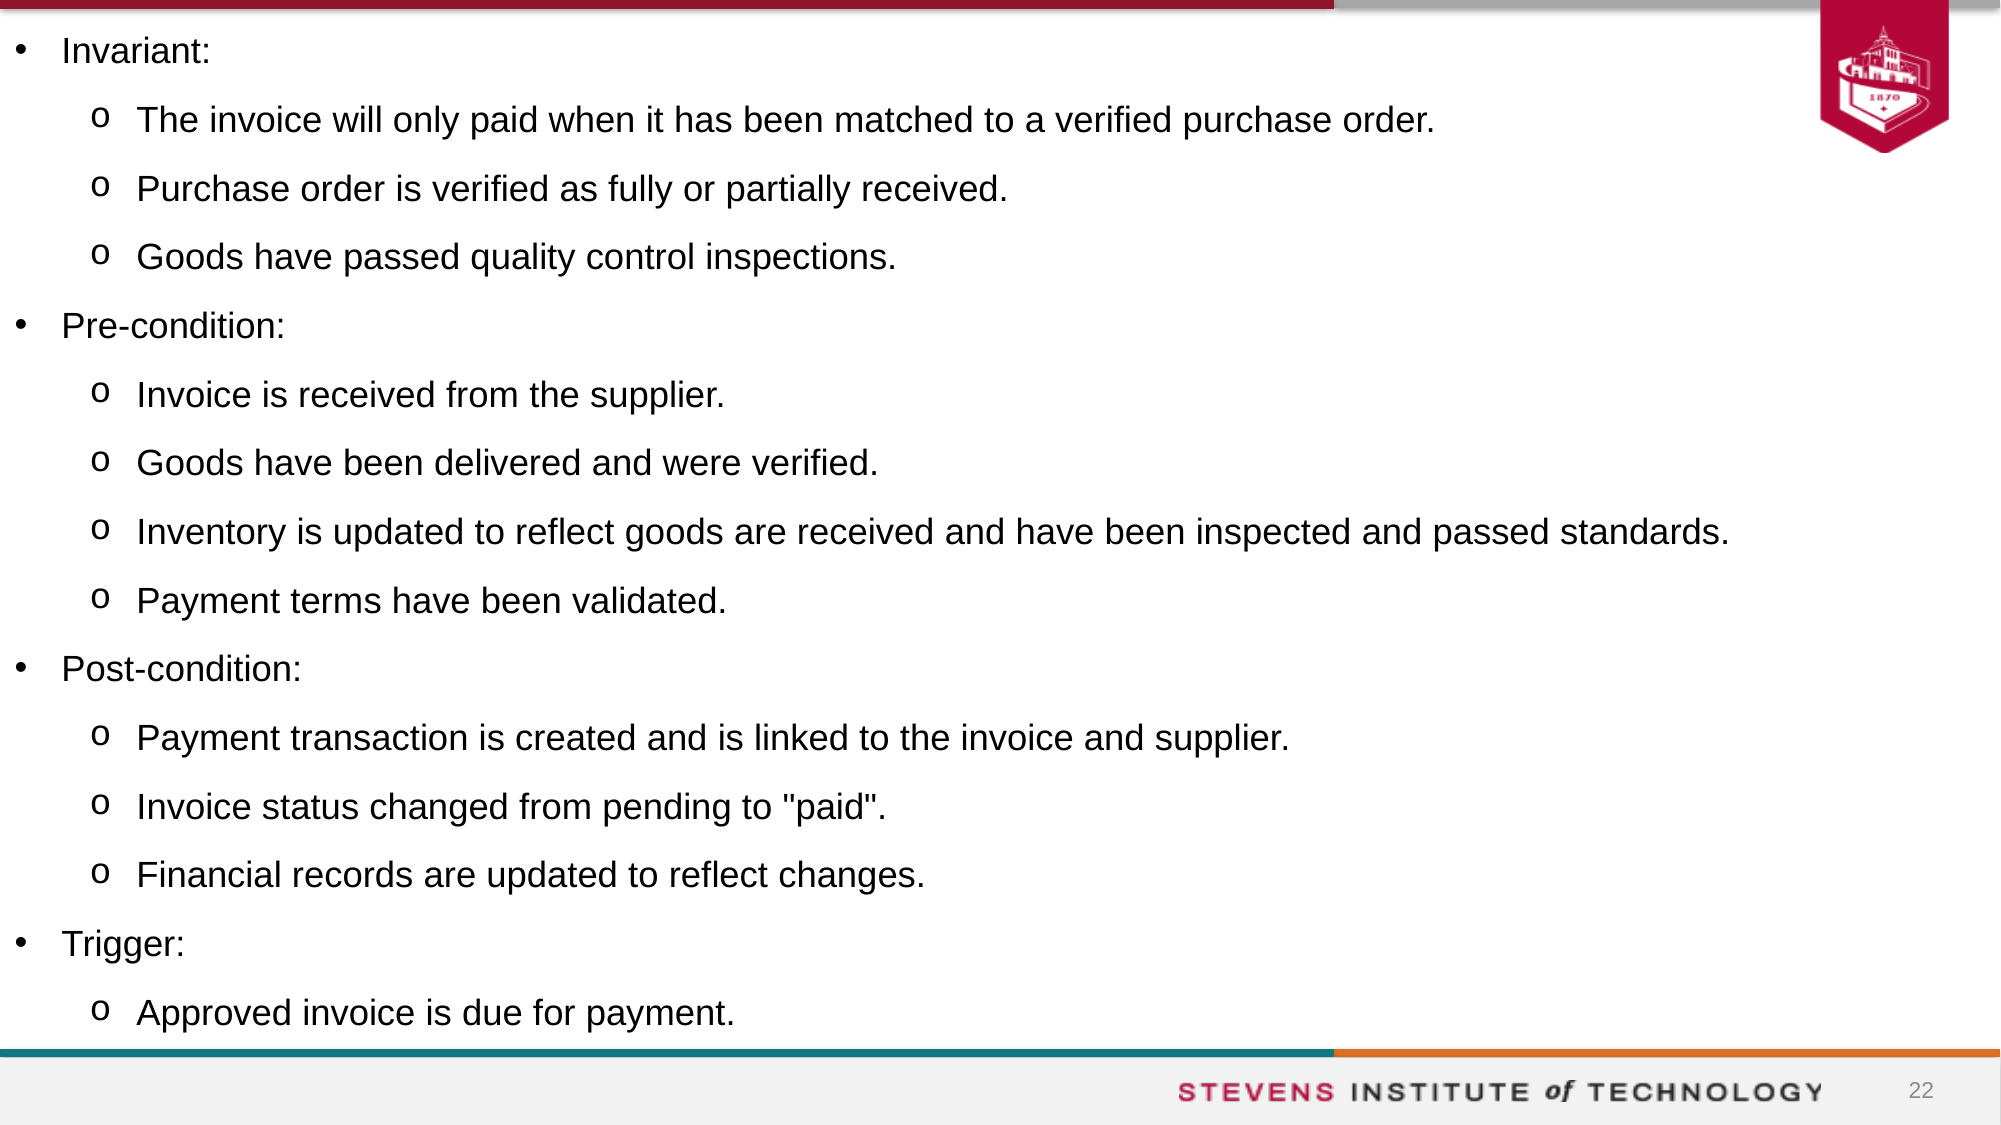

Invariant:
The invoice will only paid when it has been matched to a verified purchase order.
Purchase order is verified as fully or partially received.
Goods have passed quality control inspections.
Pre-condition:
Invoice is received from the supplier.
Goods have been delivered and were verified.
Inventory is updated to reflect goods are received and have been inspected and passed standards.
Payment terms have been validated.
Post-condition:
Payment transaction is created and is linked to the invoice and supplier.
Invoice status changed from pending to "paid".
Financial records are updated to reflect changes.
Trigger:
Approved invoice is due for payment.
22